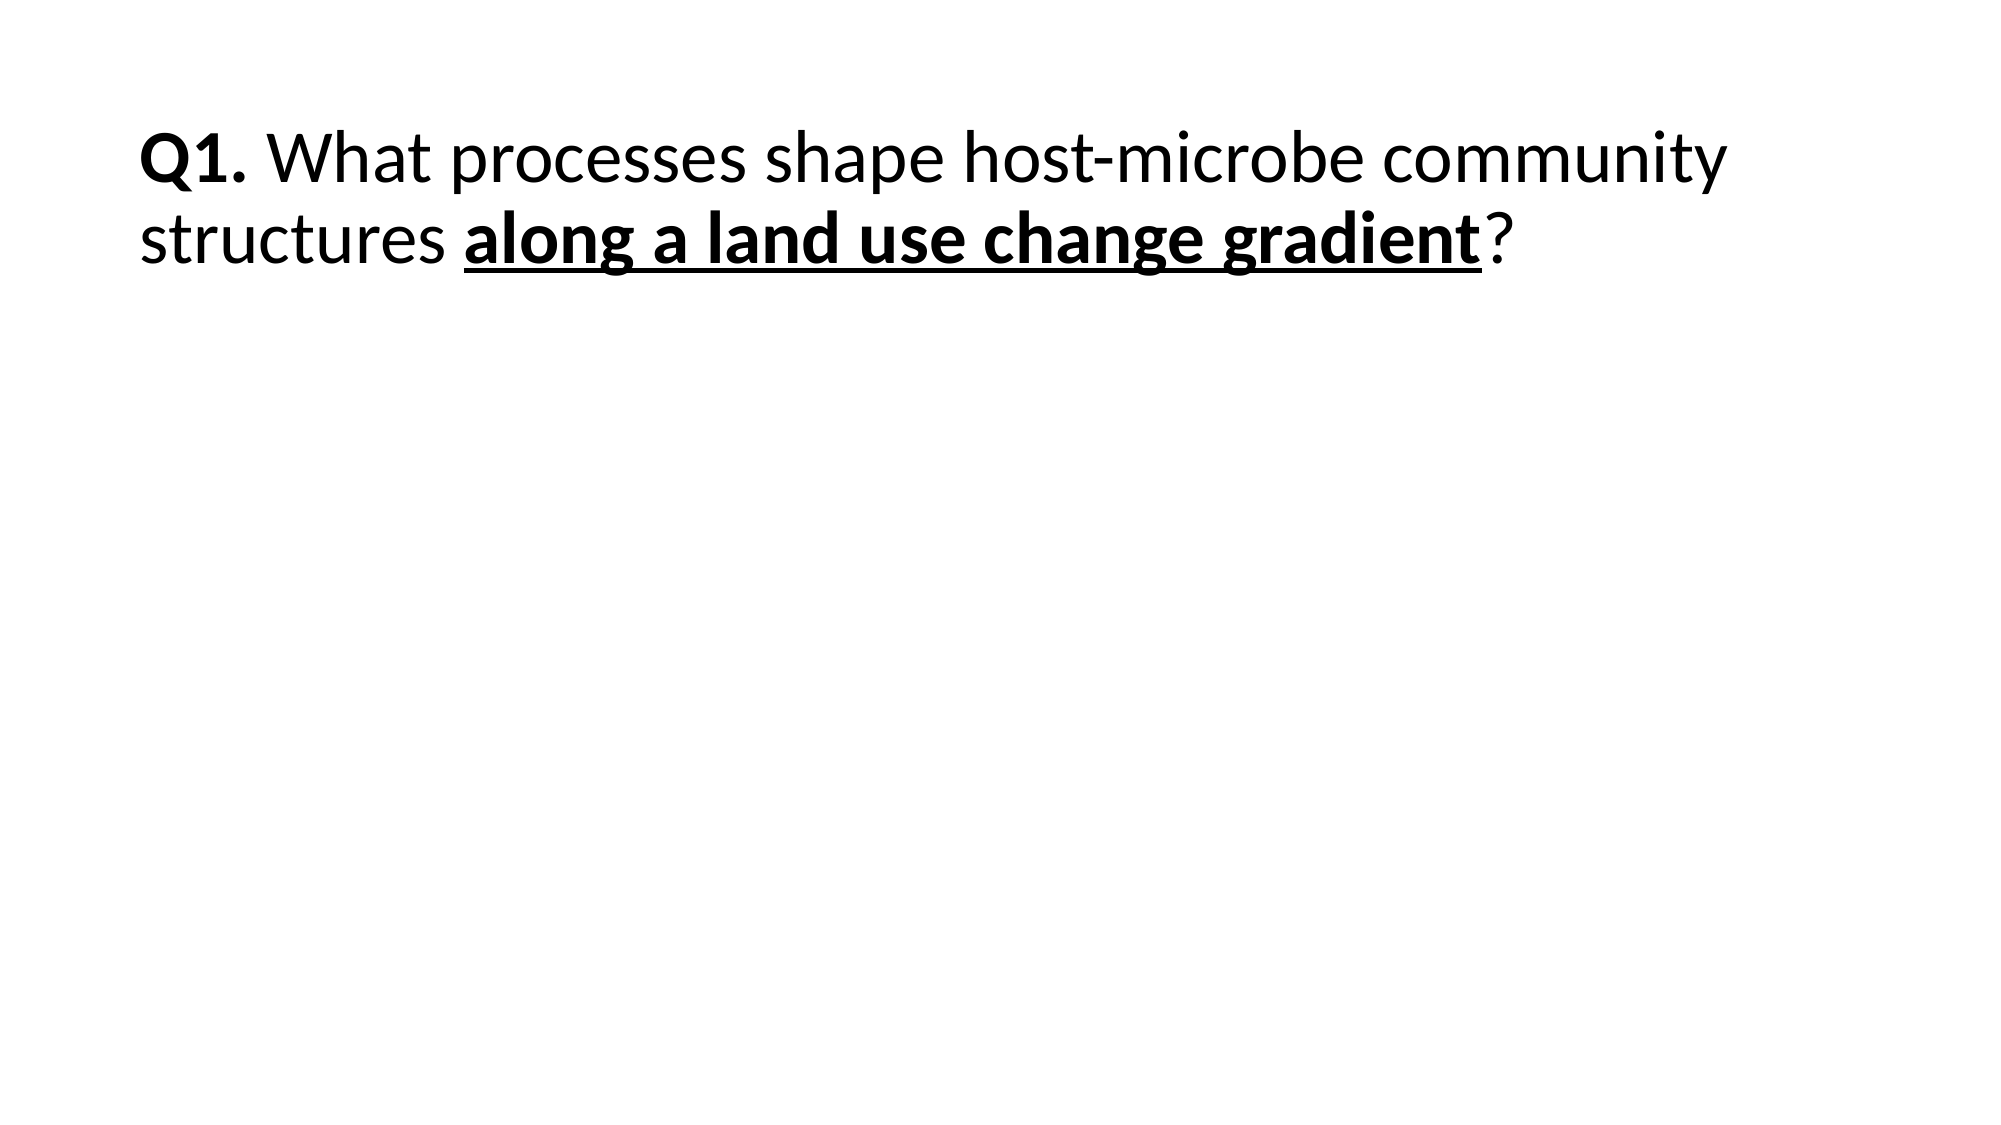

Q1. What processes shape host-microbe community structures along a land use change gradient?